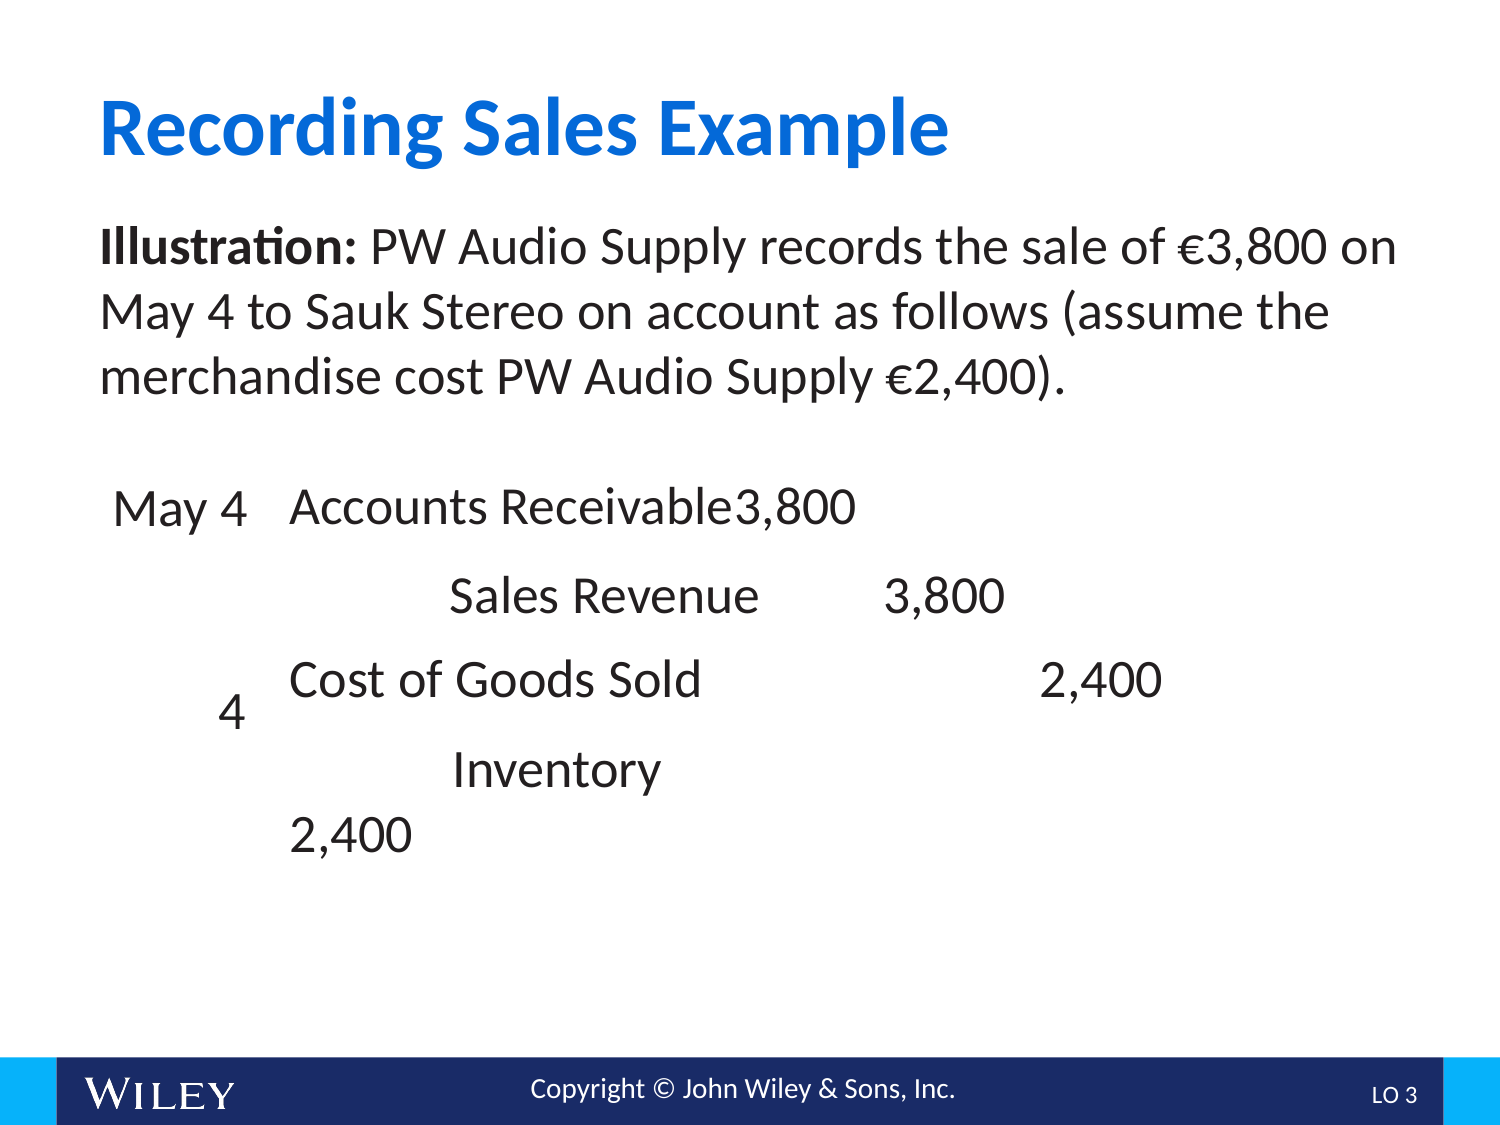

# Recording Sales Example
Illustration: PW Audio Supply records the sale of €3,800 on May 4 to Sauk Stereo on account as follows (assume the merchandise cost PW Audio Supply €2,400).
Accounts Receivable			3,800
Sales Revenue				3,800
May 4
Cost of Goods Sold			2,400
Inventory					2,400
4
L O 3